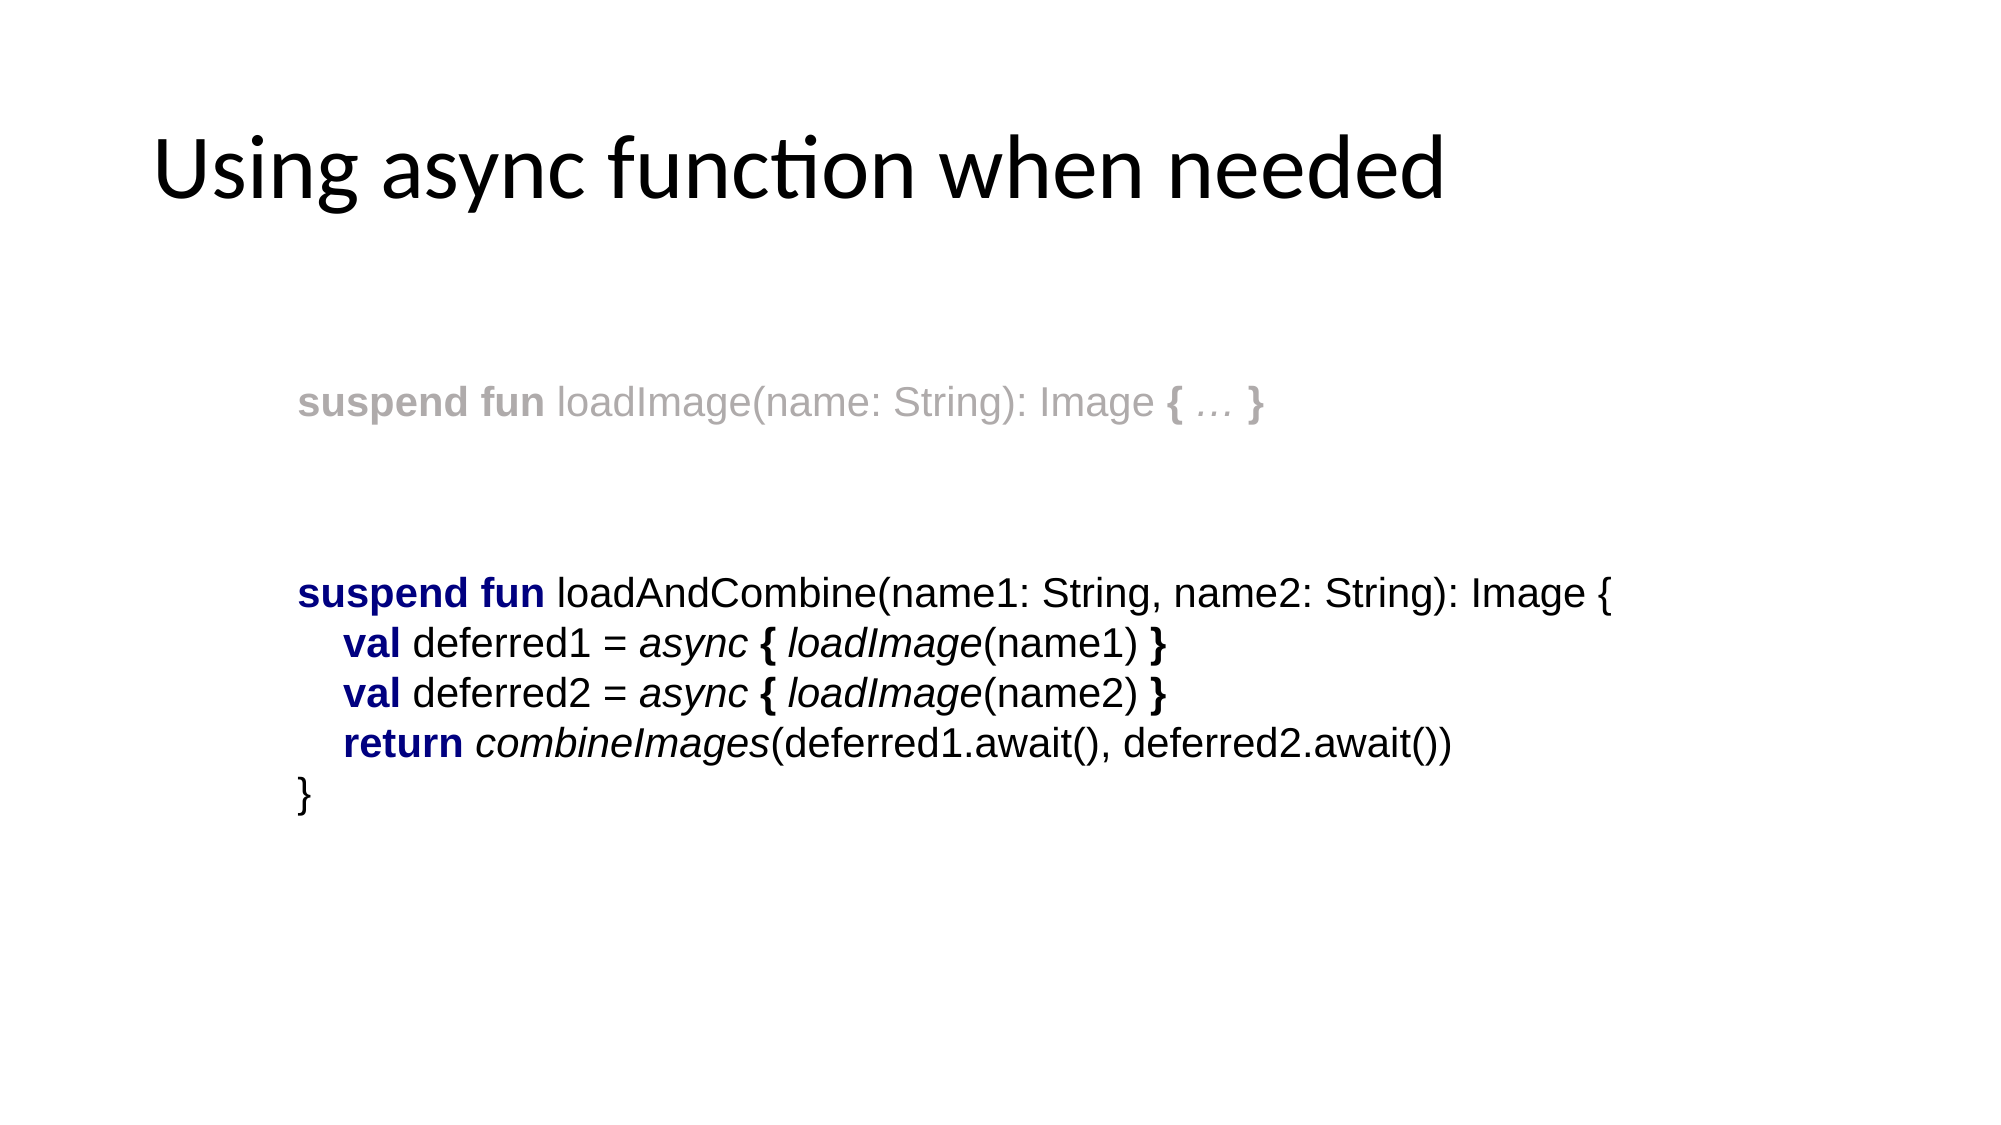

# Using async function when needed
suspend fun loadImage(name: String): Image { … }
suspend fun loadAndCombine(name1: String, name2: String): Image {
    val deferred1 = async { loadImage(name1) }
    val deferred2 = async { loadImage(name2) }
    return combineImages(deferred1.await(), deferred2.await())
}